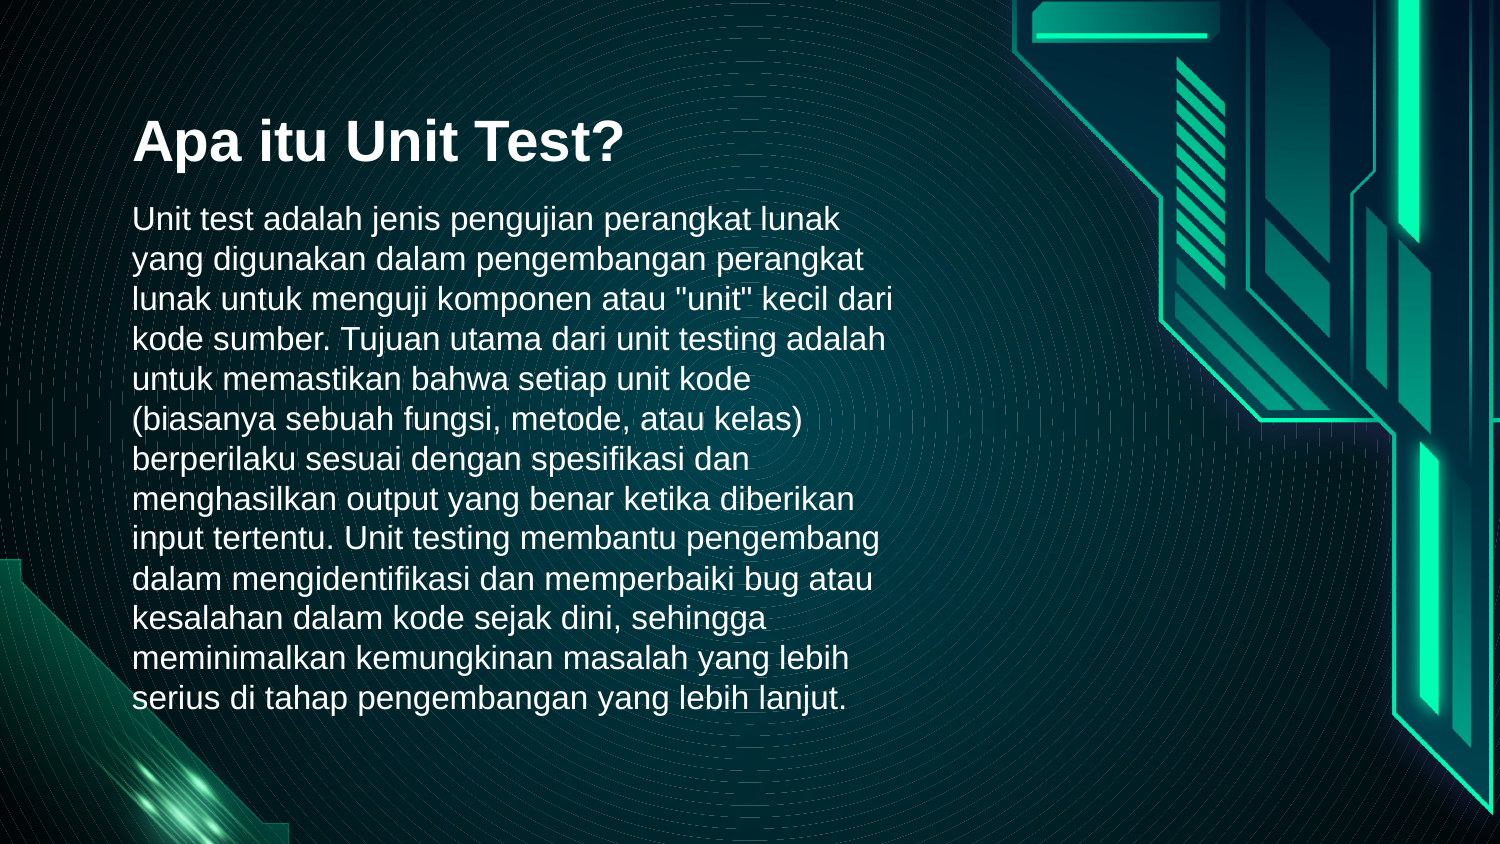

# Apa itu Unit Test?
Unit test adalah jenis pengujian perangkat lunak yang digunakan dalam pengembangan perangkat lunak untuk menguji komponen atau "unit" kecil dari kode sumber. Tujuan utama dari unit testing adalah untuk memastikan bahwa setiap unit kode (biasanya sebuah fungsi, metode, atau kelas) berperilaku sesuai dengan spesifikasi dan menghasilkan output yang benar ketika diberikan input tertentu. Unit testing membantu pengembang dalam mengidentifikasi dan memperbaiki bug atau kesalahan dalam kode sejak dini, sehingga meminimalkan kemungkinan masalah yang lebih serius di tahap pengembangan yang lebih lanjut.